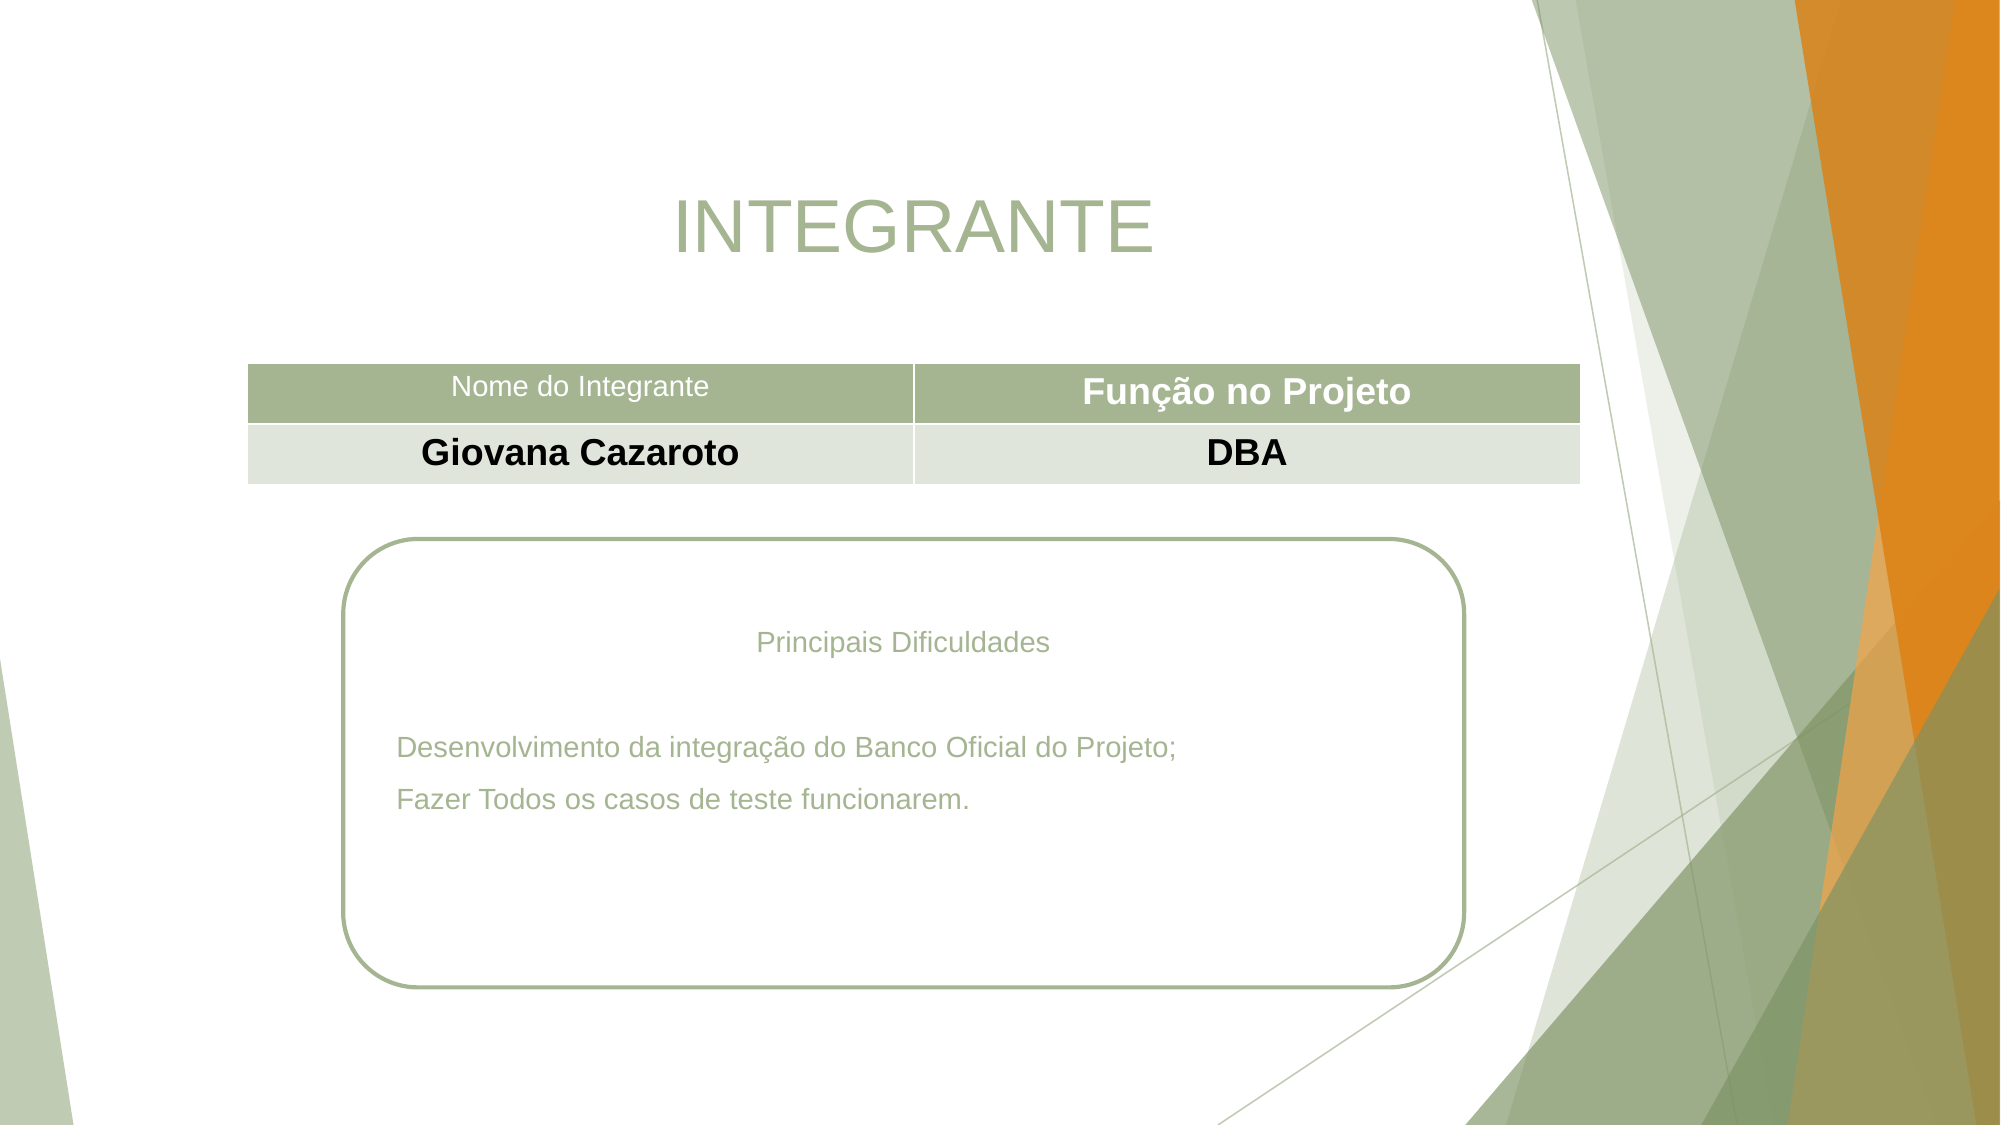

INTEGRANTE
| Nome do Integrante | Função no Projeto |
| --- | --- |
| Giovana Cazaroto | DBA |
Principais Dificuldades

  Desenvolvimento da integração do Banco Oficial do Projeto;
  Fazer Todos os casos de teste funcionarem.